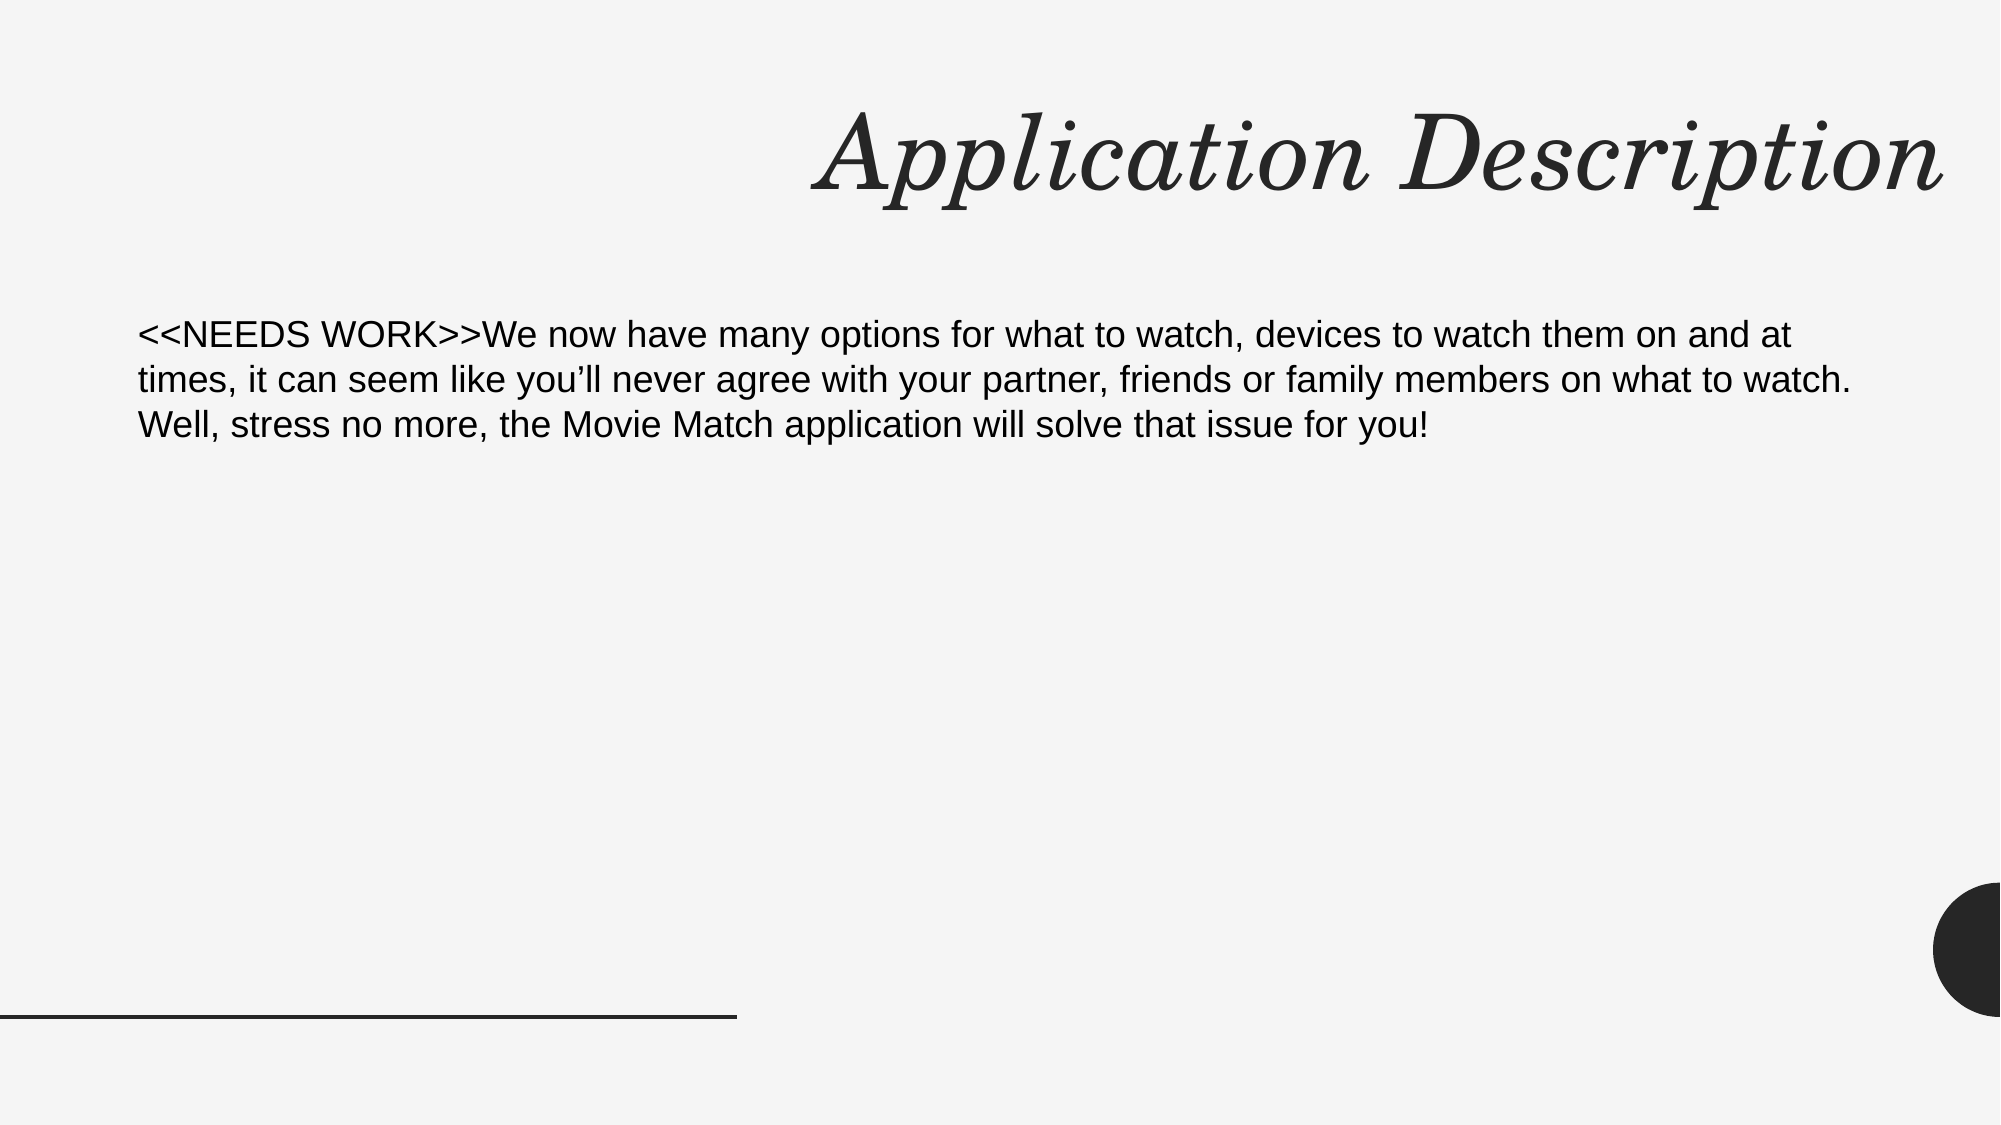

# Application Description
<<NEEDS WORK>>We now have many options for what to watch, devices to watch them on and at times, it can seem like you’ll never agree with your partner, friends or family members on what to watch. Well, stress no more, the Movie Match application will solve that issue for you!